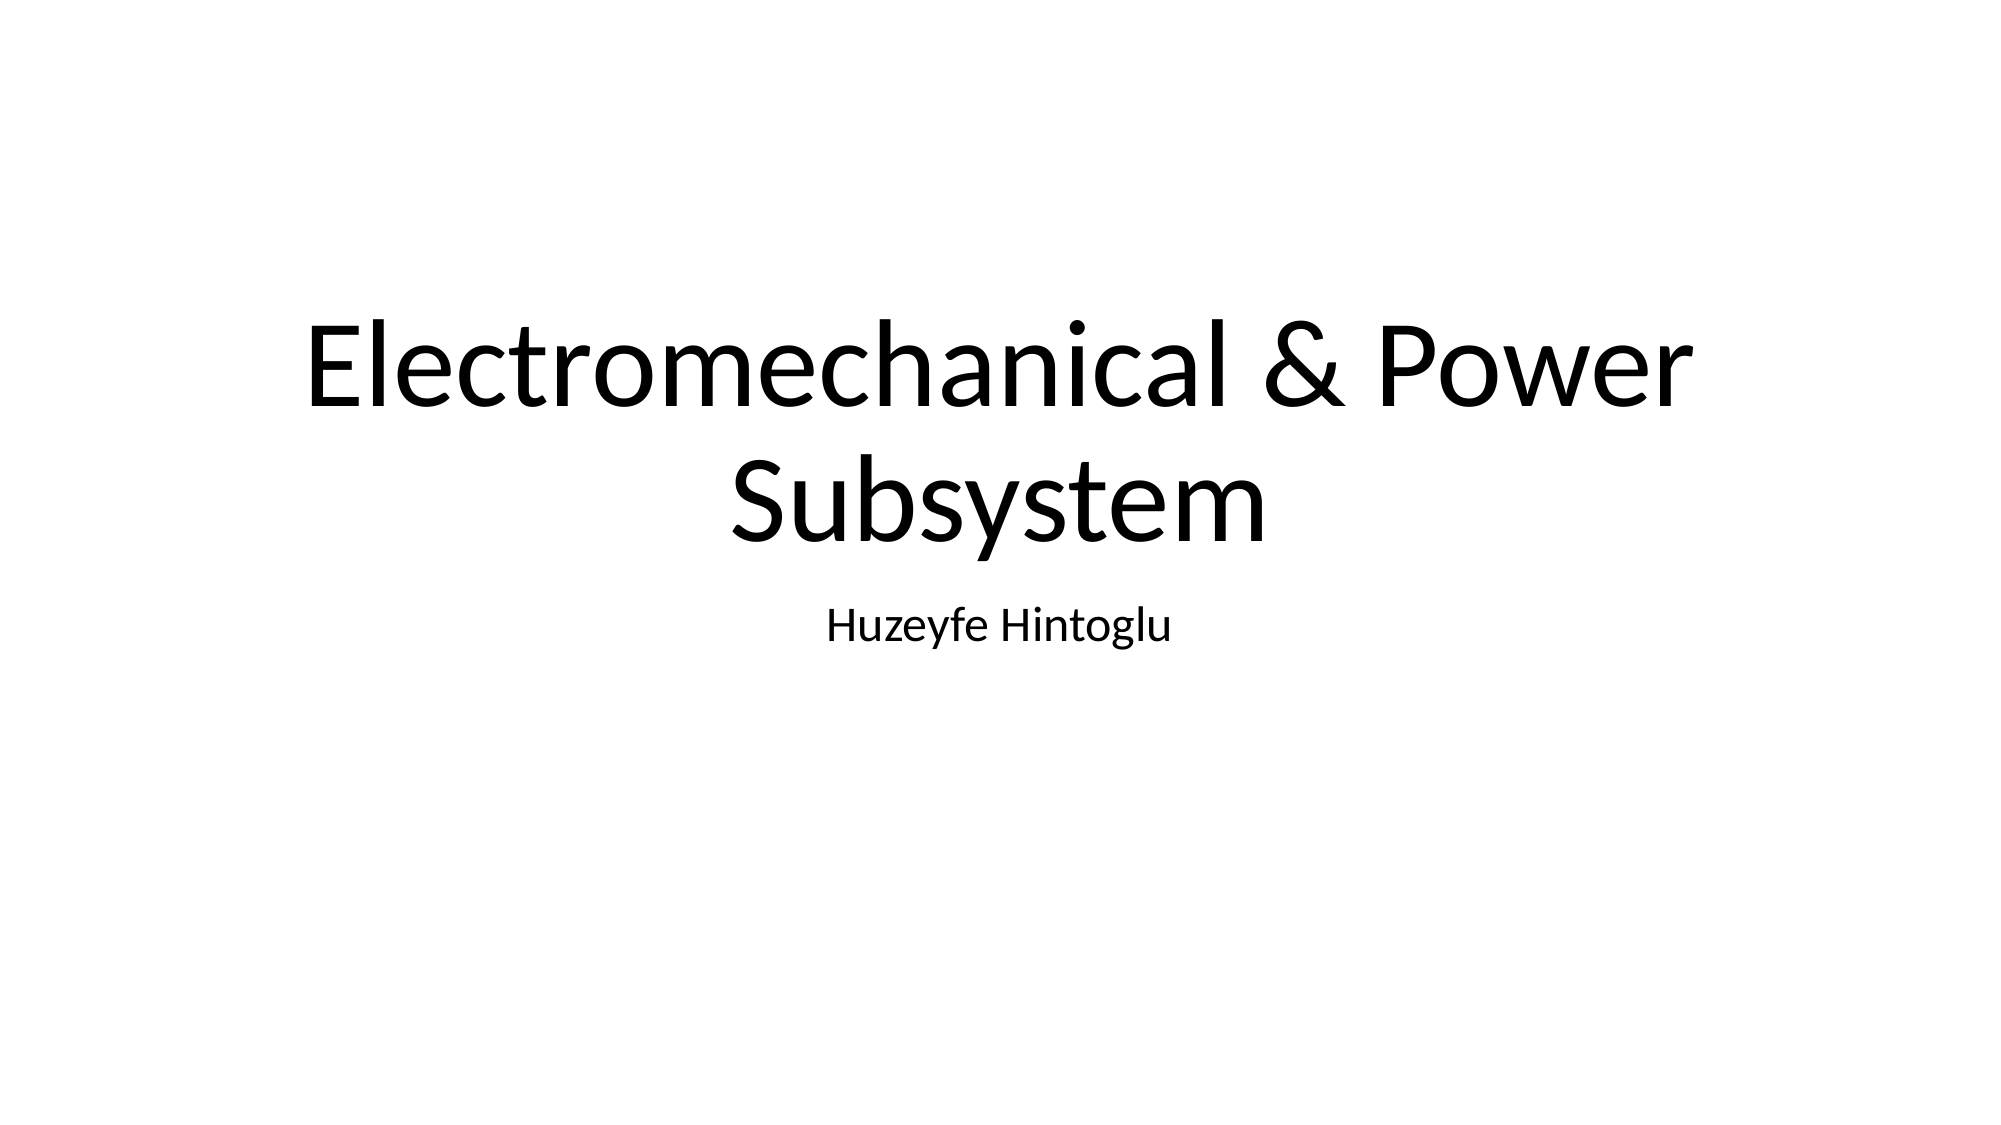

# Electromechanical & Power Subsystem
Huzeyfe Hintoglu